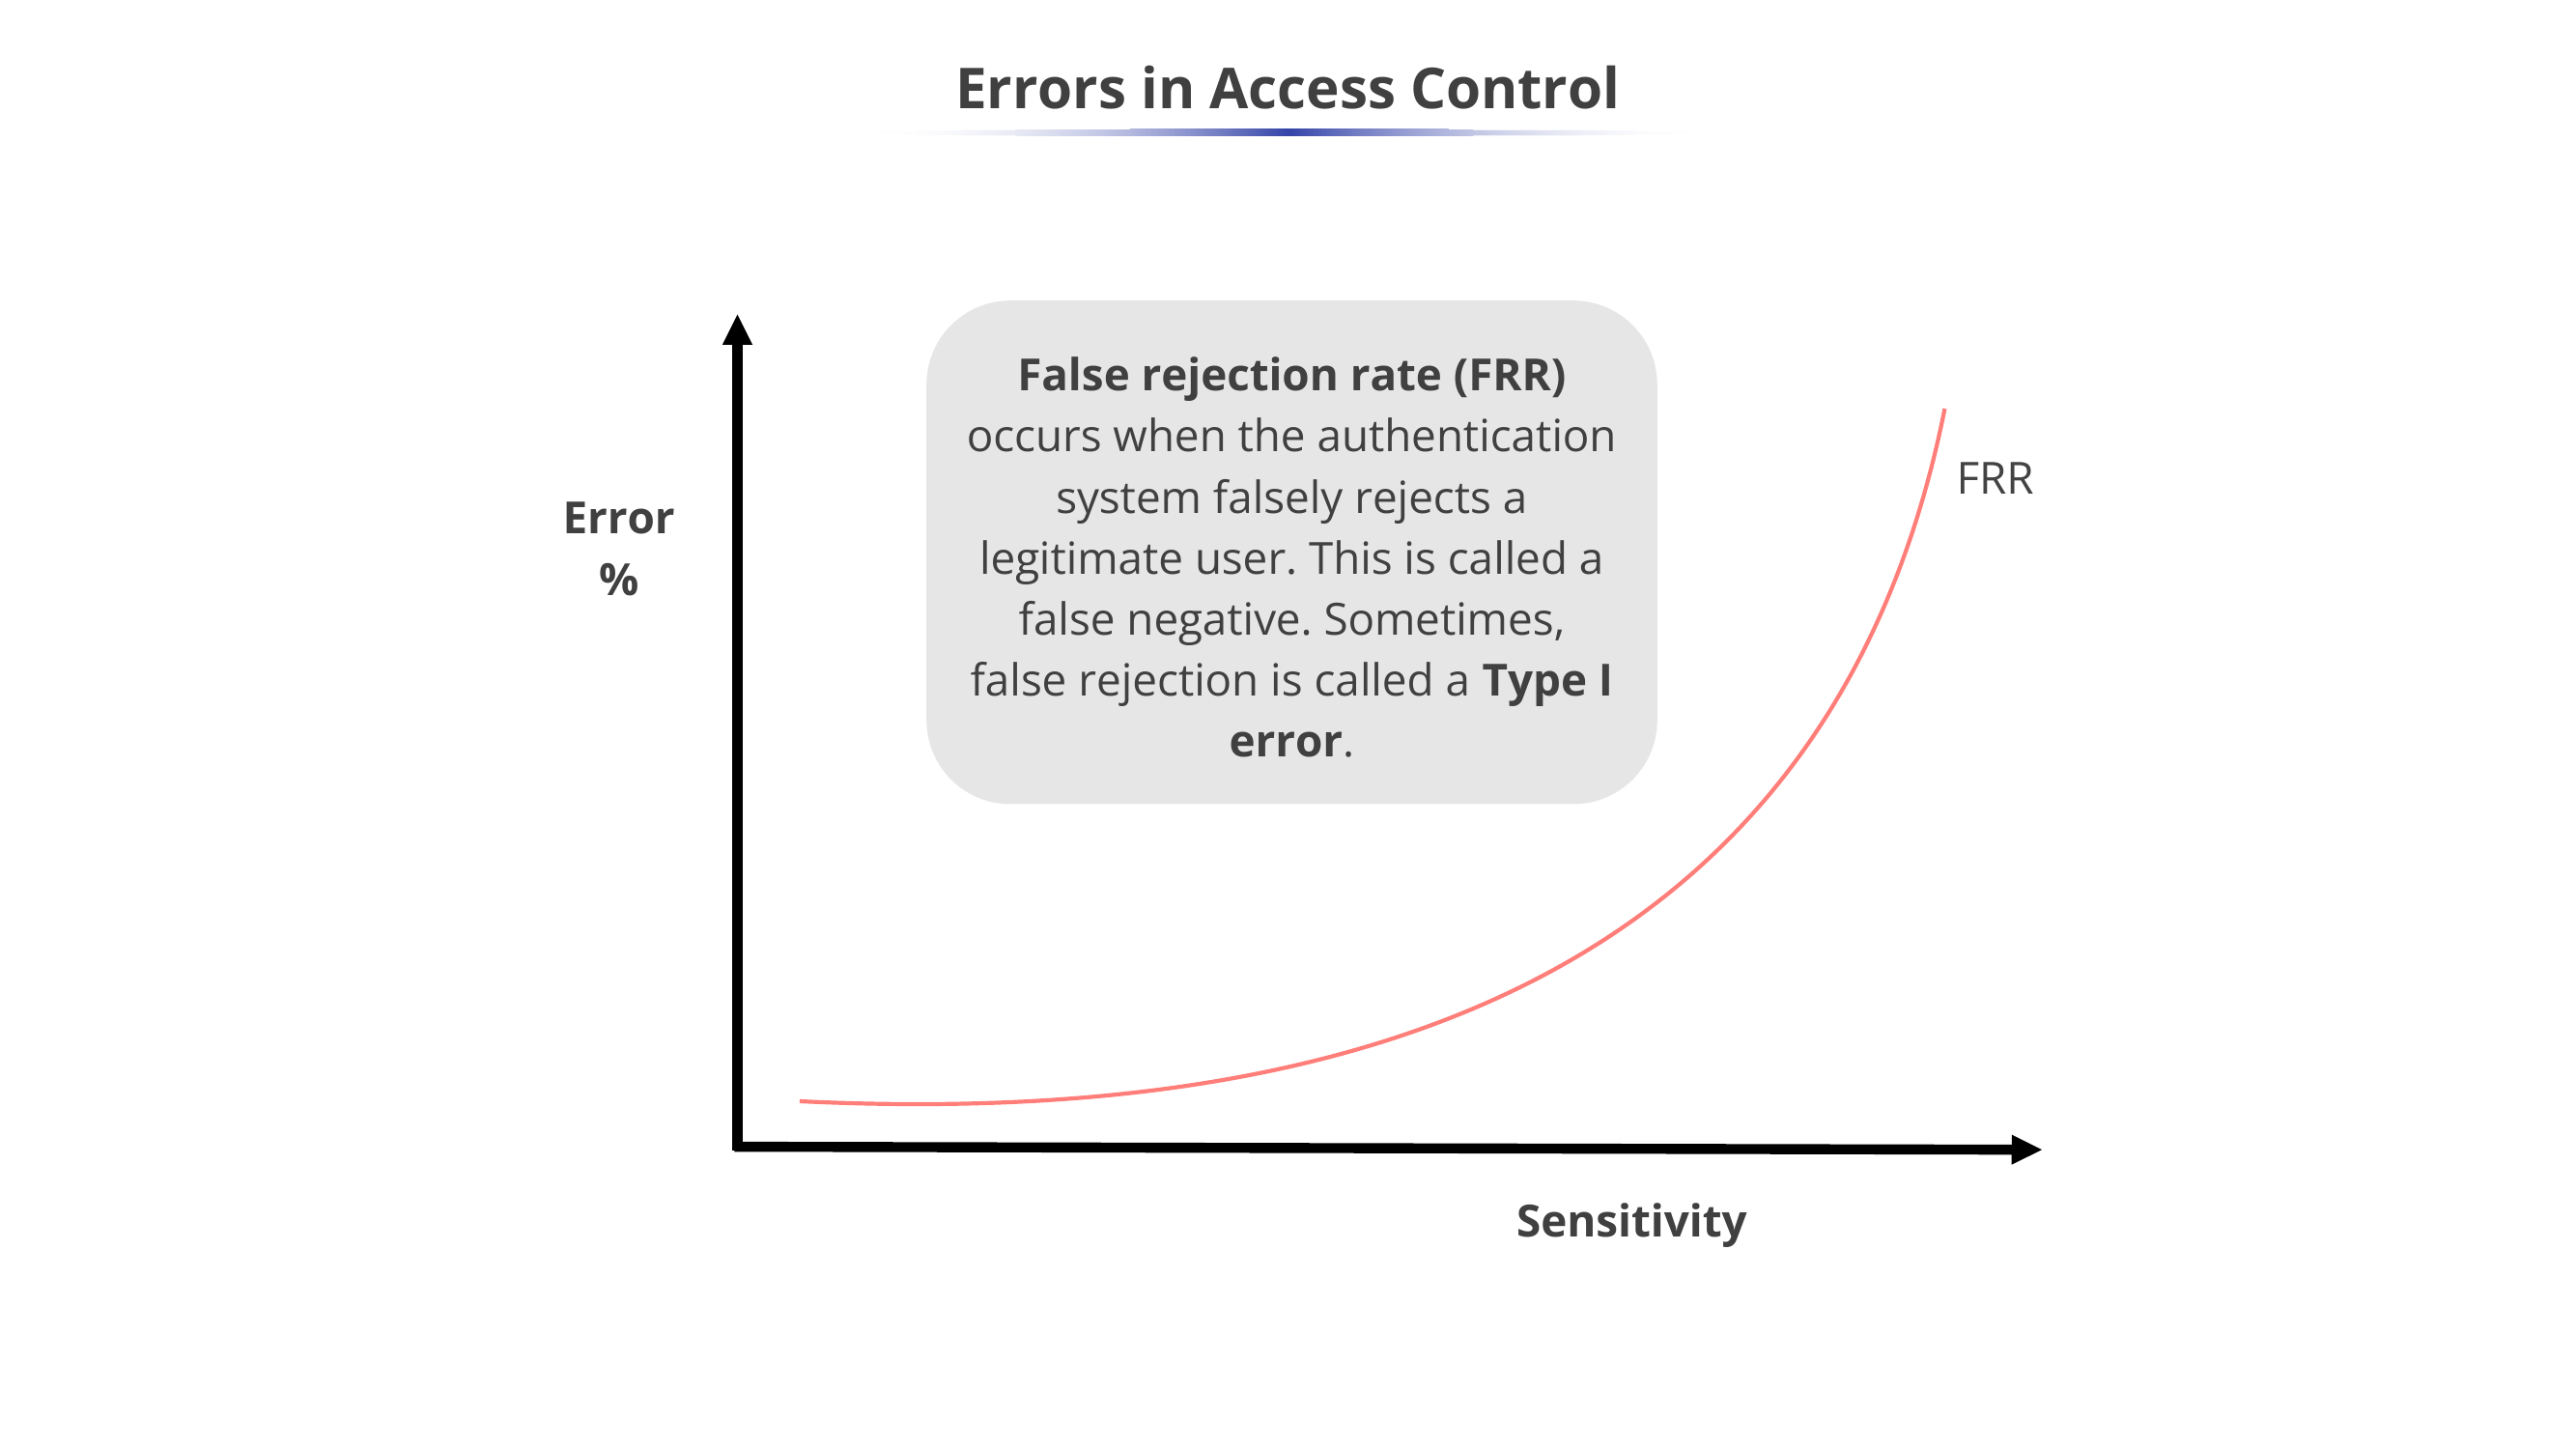

# Errors in Access Control

False rejection rate (FRR) occurs when the authentication system falsely rejects a legitimate user. This is called a false negative. Sometimes, false rejection is called a Type I error.

FRR
Error %
Sensitivity